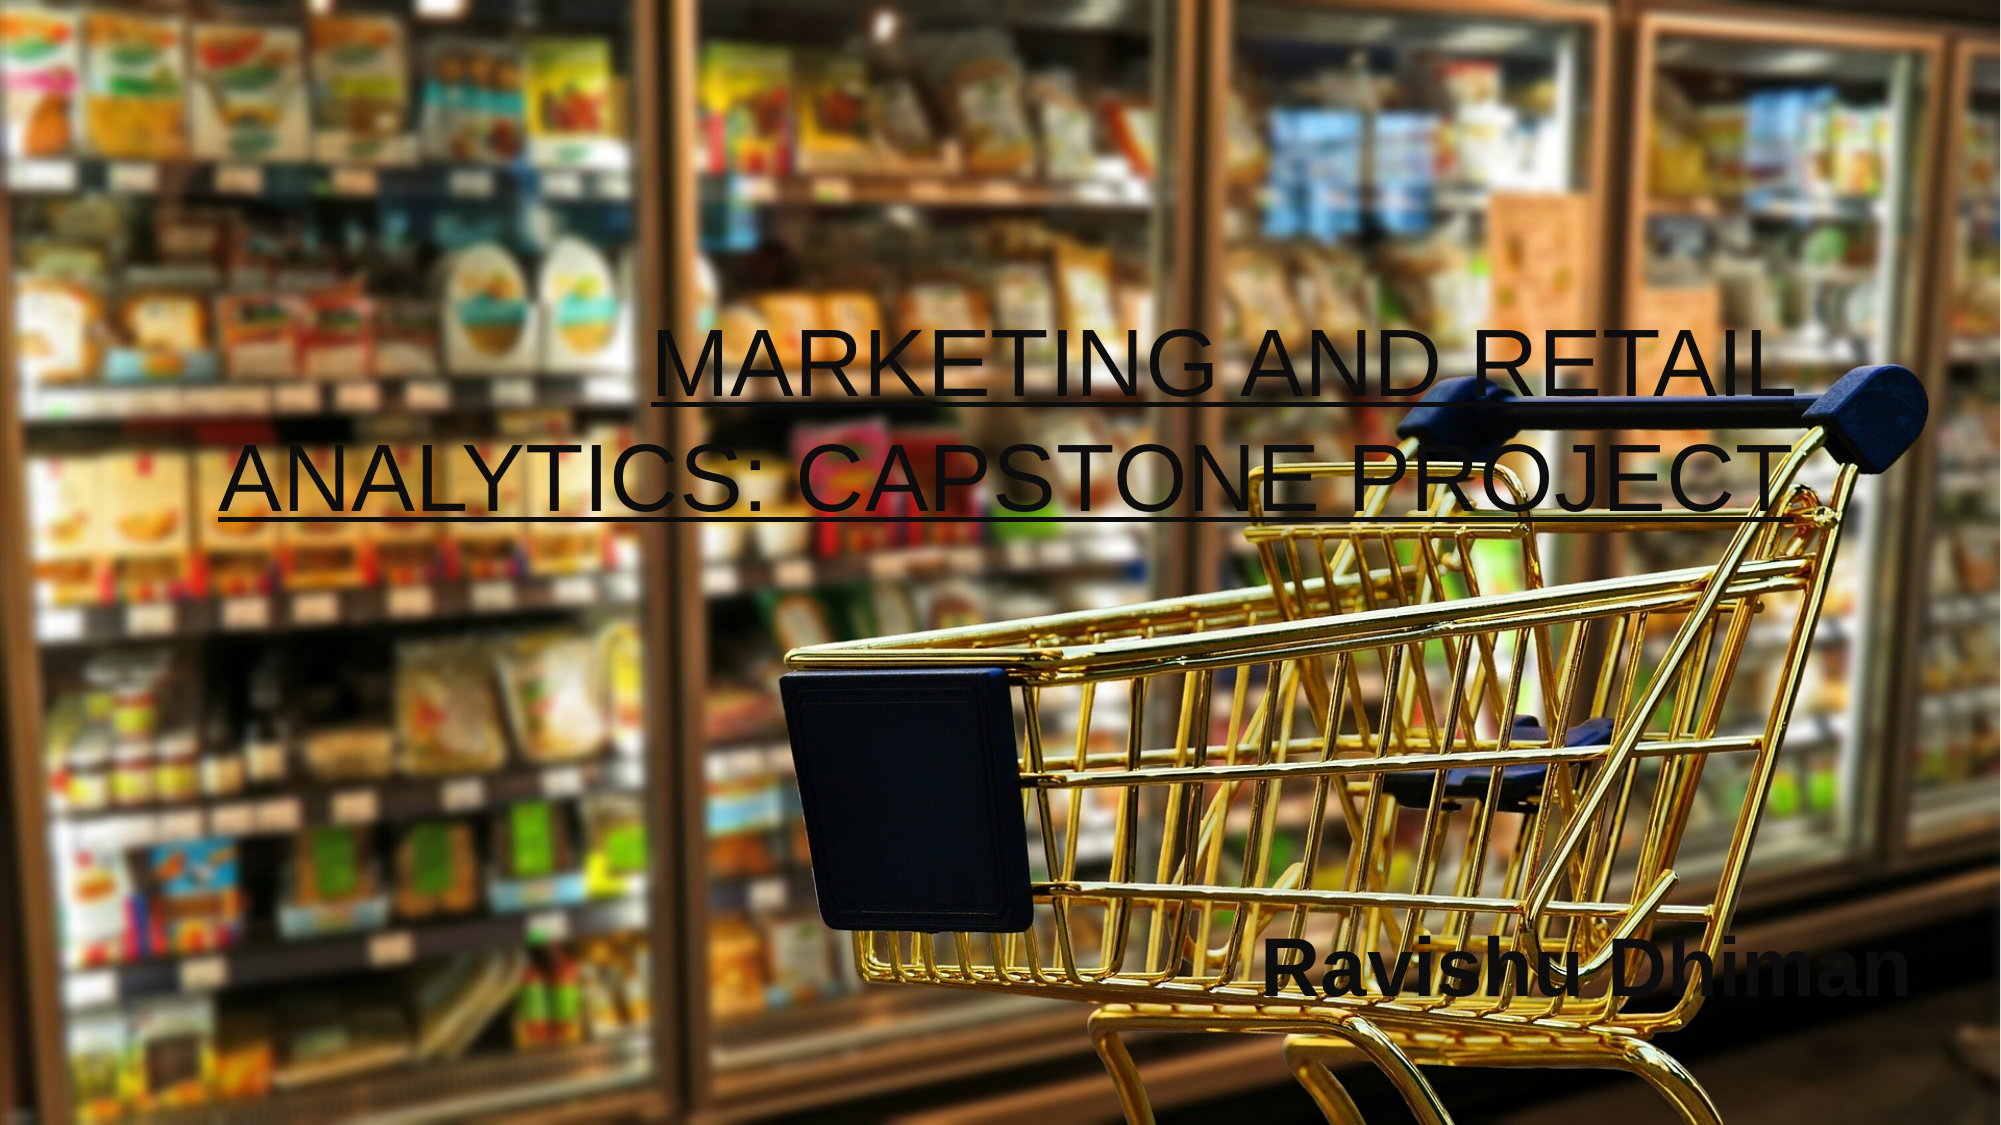

# Marketing and Retail Analytics: Capstone Project
Ravishu Dhiman